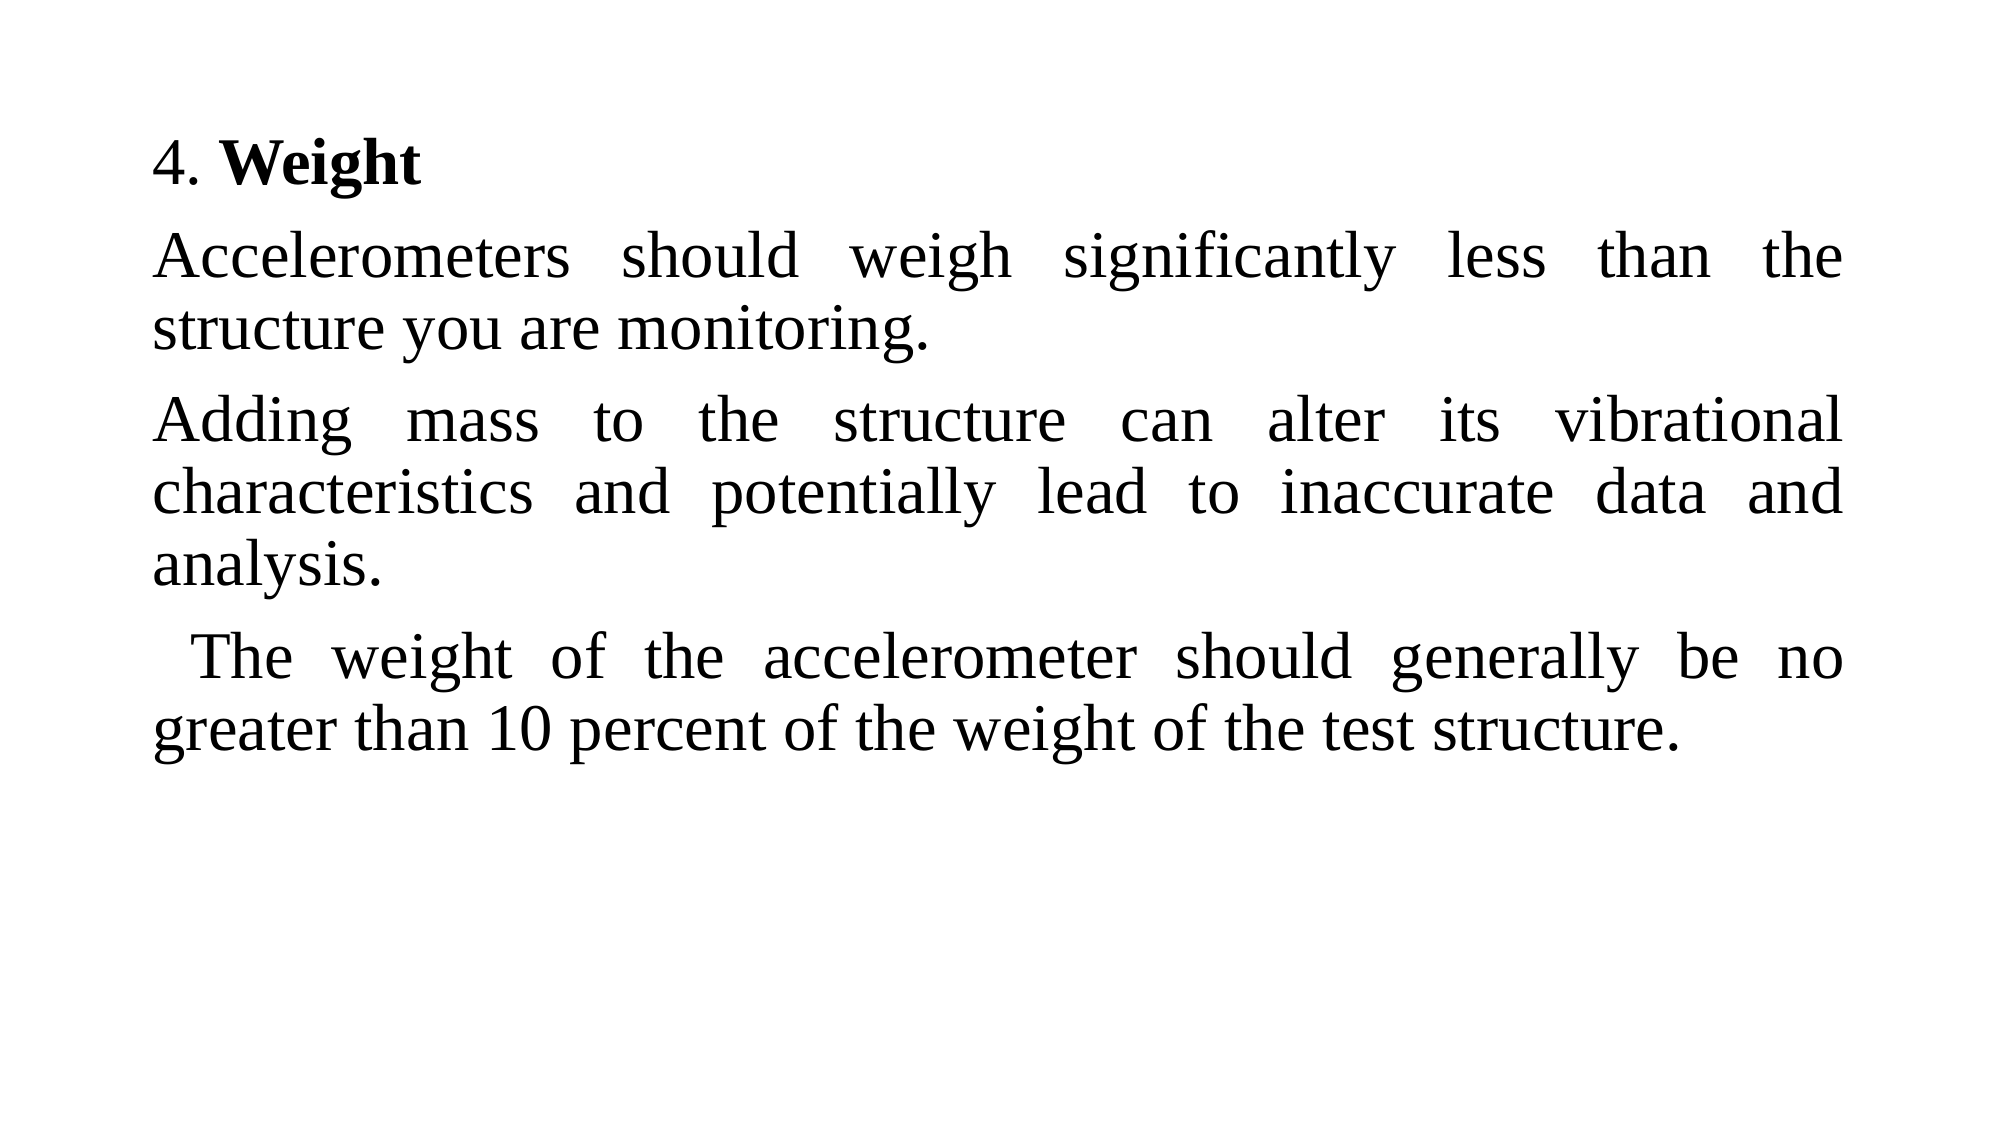

4. Weight
Accelerometers should weigh significantly less than the structure you are monitoring.
Adding mass to the structure can alter its vibrational characteristics and potentially lead to inaccurate data and analysis.
 The weight of the accelerometer should generally be no greater than 10 percent of the weight of the test structure.